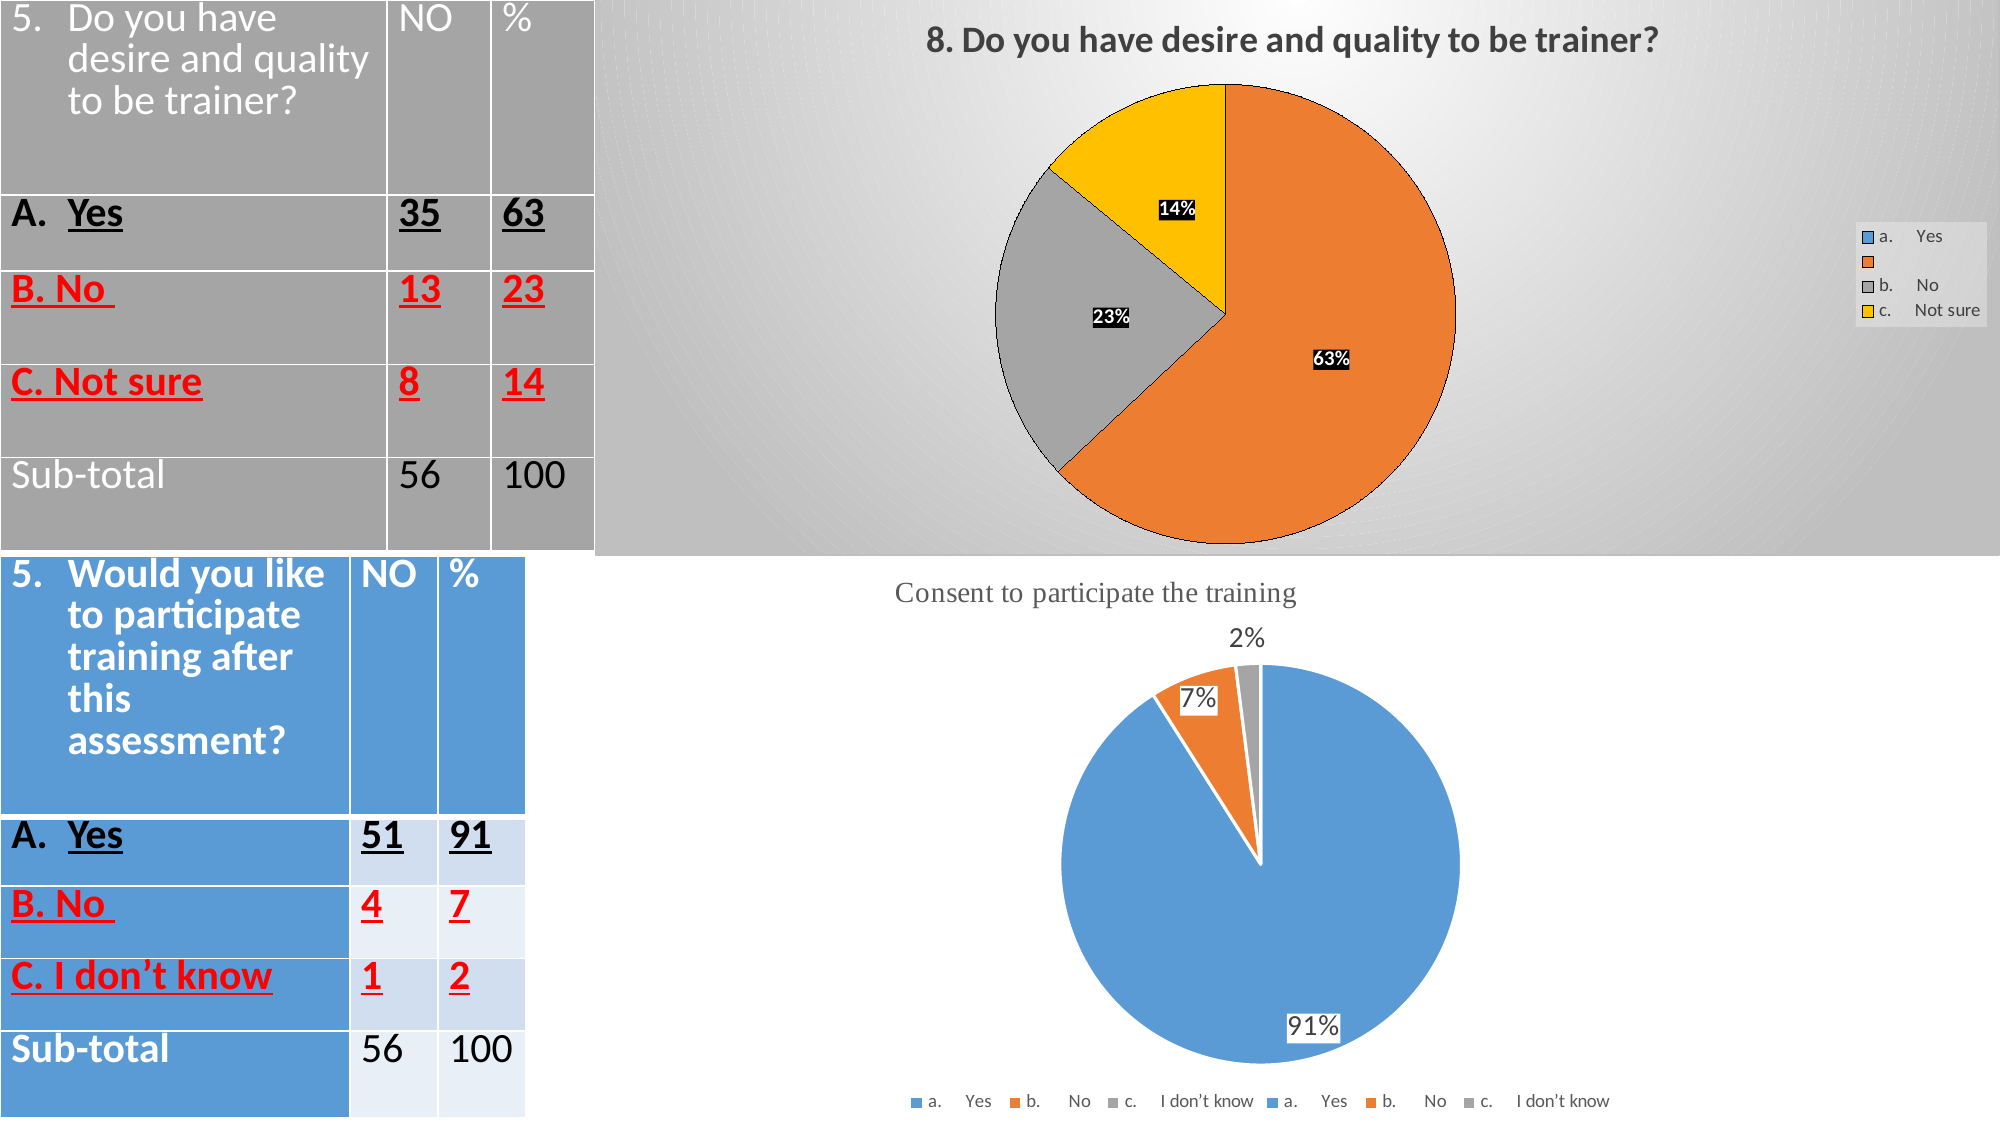

| Do you have desire and quality to be trainer? | NO | % |
| --- | --- | --- |
| Yes | 35 | 63 |
| B. No | 13 | 23 |
| C. Not sure | 8 | 14 |
| Sub-total | 56 | 100 |

### Chart:

| Category | 8. Do you have desire and quality to be trainer?  |
|---|---|
| a.     Yes  | None |
|  | 63.0 |
| b.     No  | 23.0 |
| c.     Not sure | 14.0 |

### Chart: Consent to participate the training

| Category | Percentage (100)  | Total (56) |
|---|---|---|
| a.     Yes  | 91.0 | 51.0 |
| b.      No  | 7.0 | 4.0 |
| c.     I don’t know | 2.0 | 1.0 |
| Would you like to participate training after this assessment? | NO | % |
| --- | --- | --- |
| Yes | 51 | 91 |
| B. No | 4 | 7 |
| C. I don’t know | 1 | 2 |
| Sub-total | 56 | 100 |